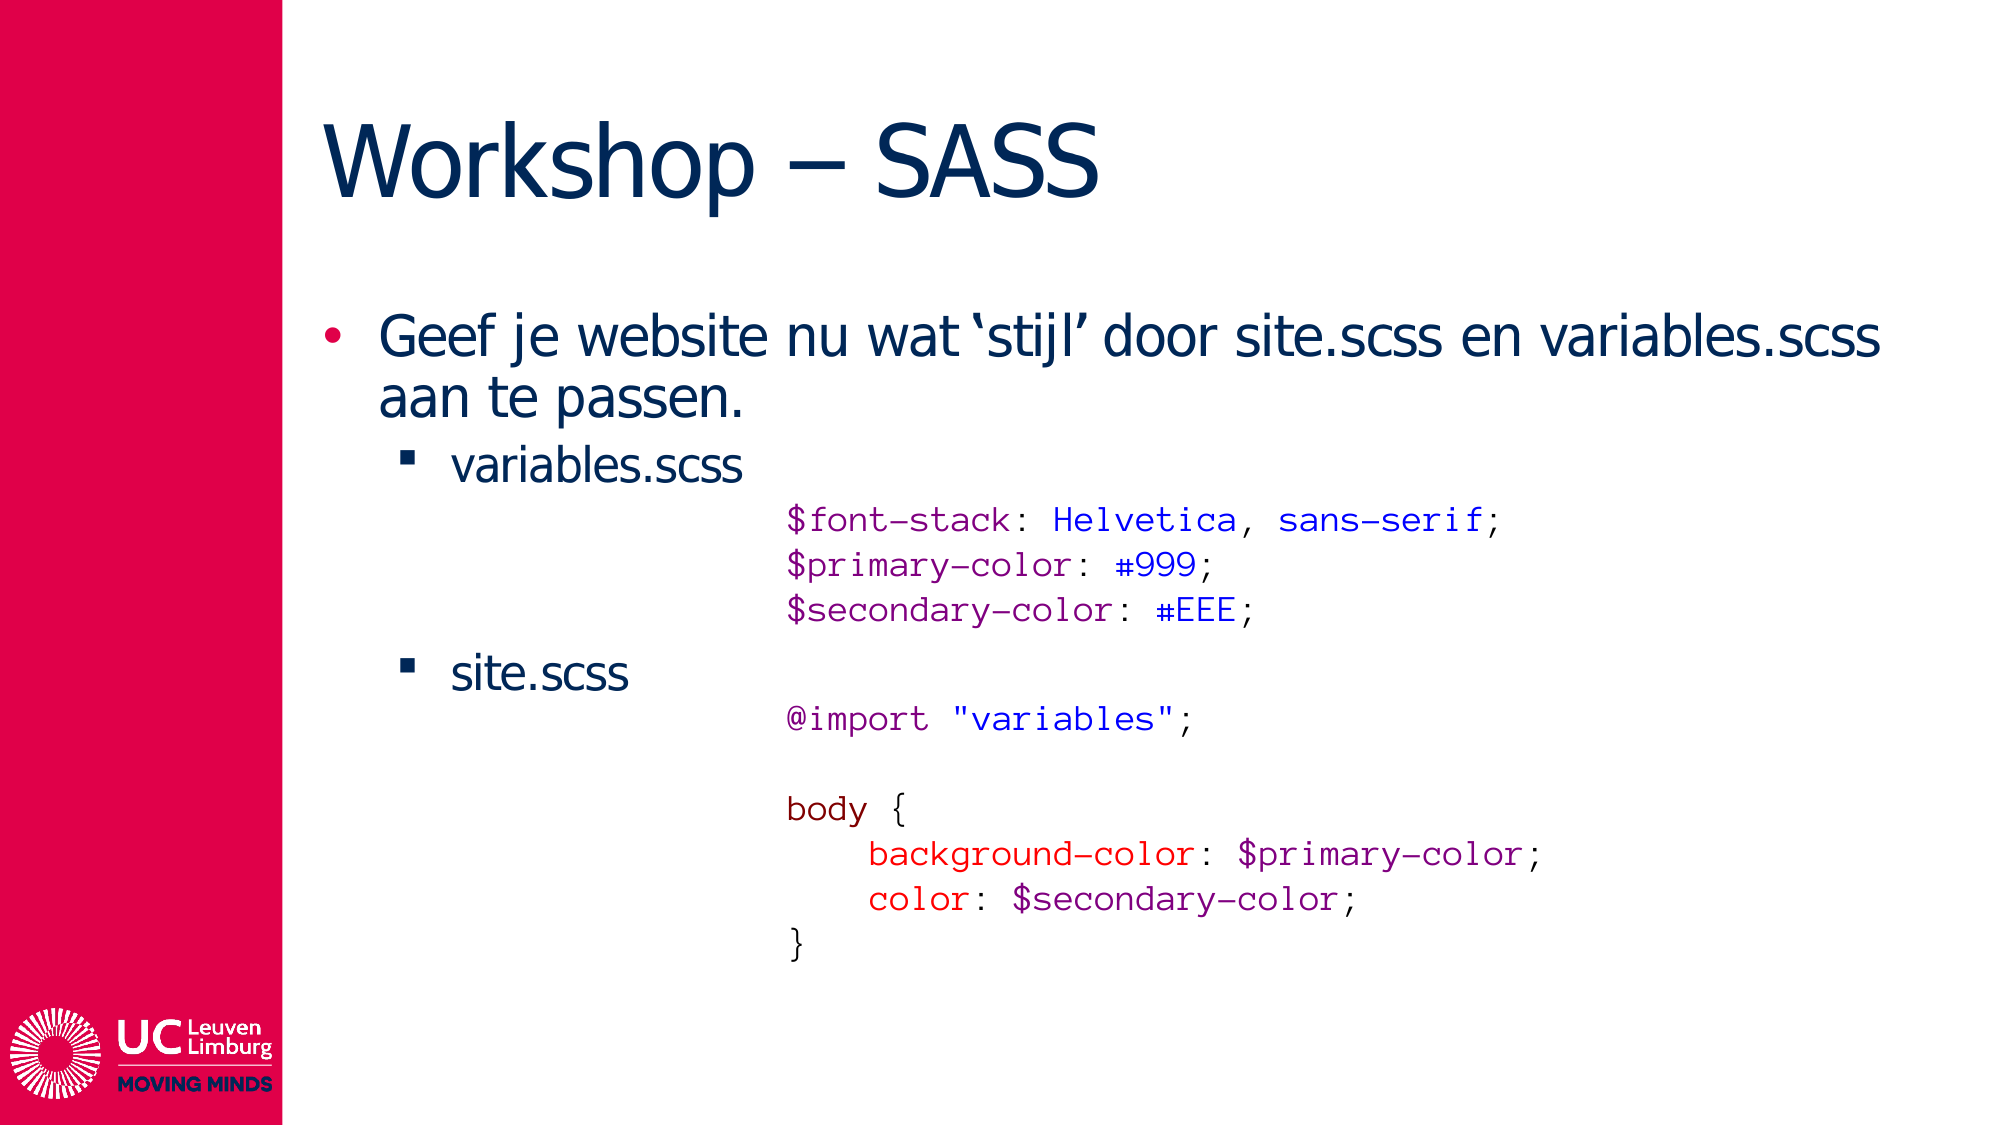

# Workshop – SASS
Geef je website nu wat ‘stijl’ door site.scss en variables.scss aan te passen.
variables.scss

site.scss

$font-stack: Helvetica, sans-serif;
$primary-color: #999;
$secondary-color: #EEE;
@import "variables";

body {
    background-color: $primary-color;
    color: $secondary-color;
}